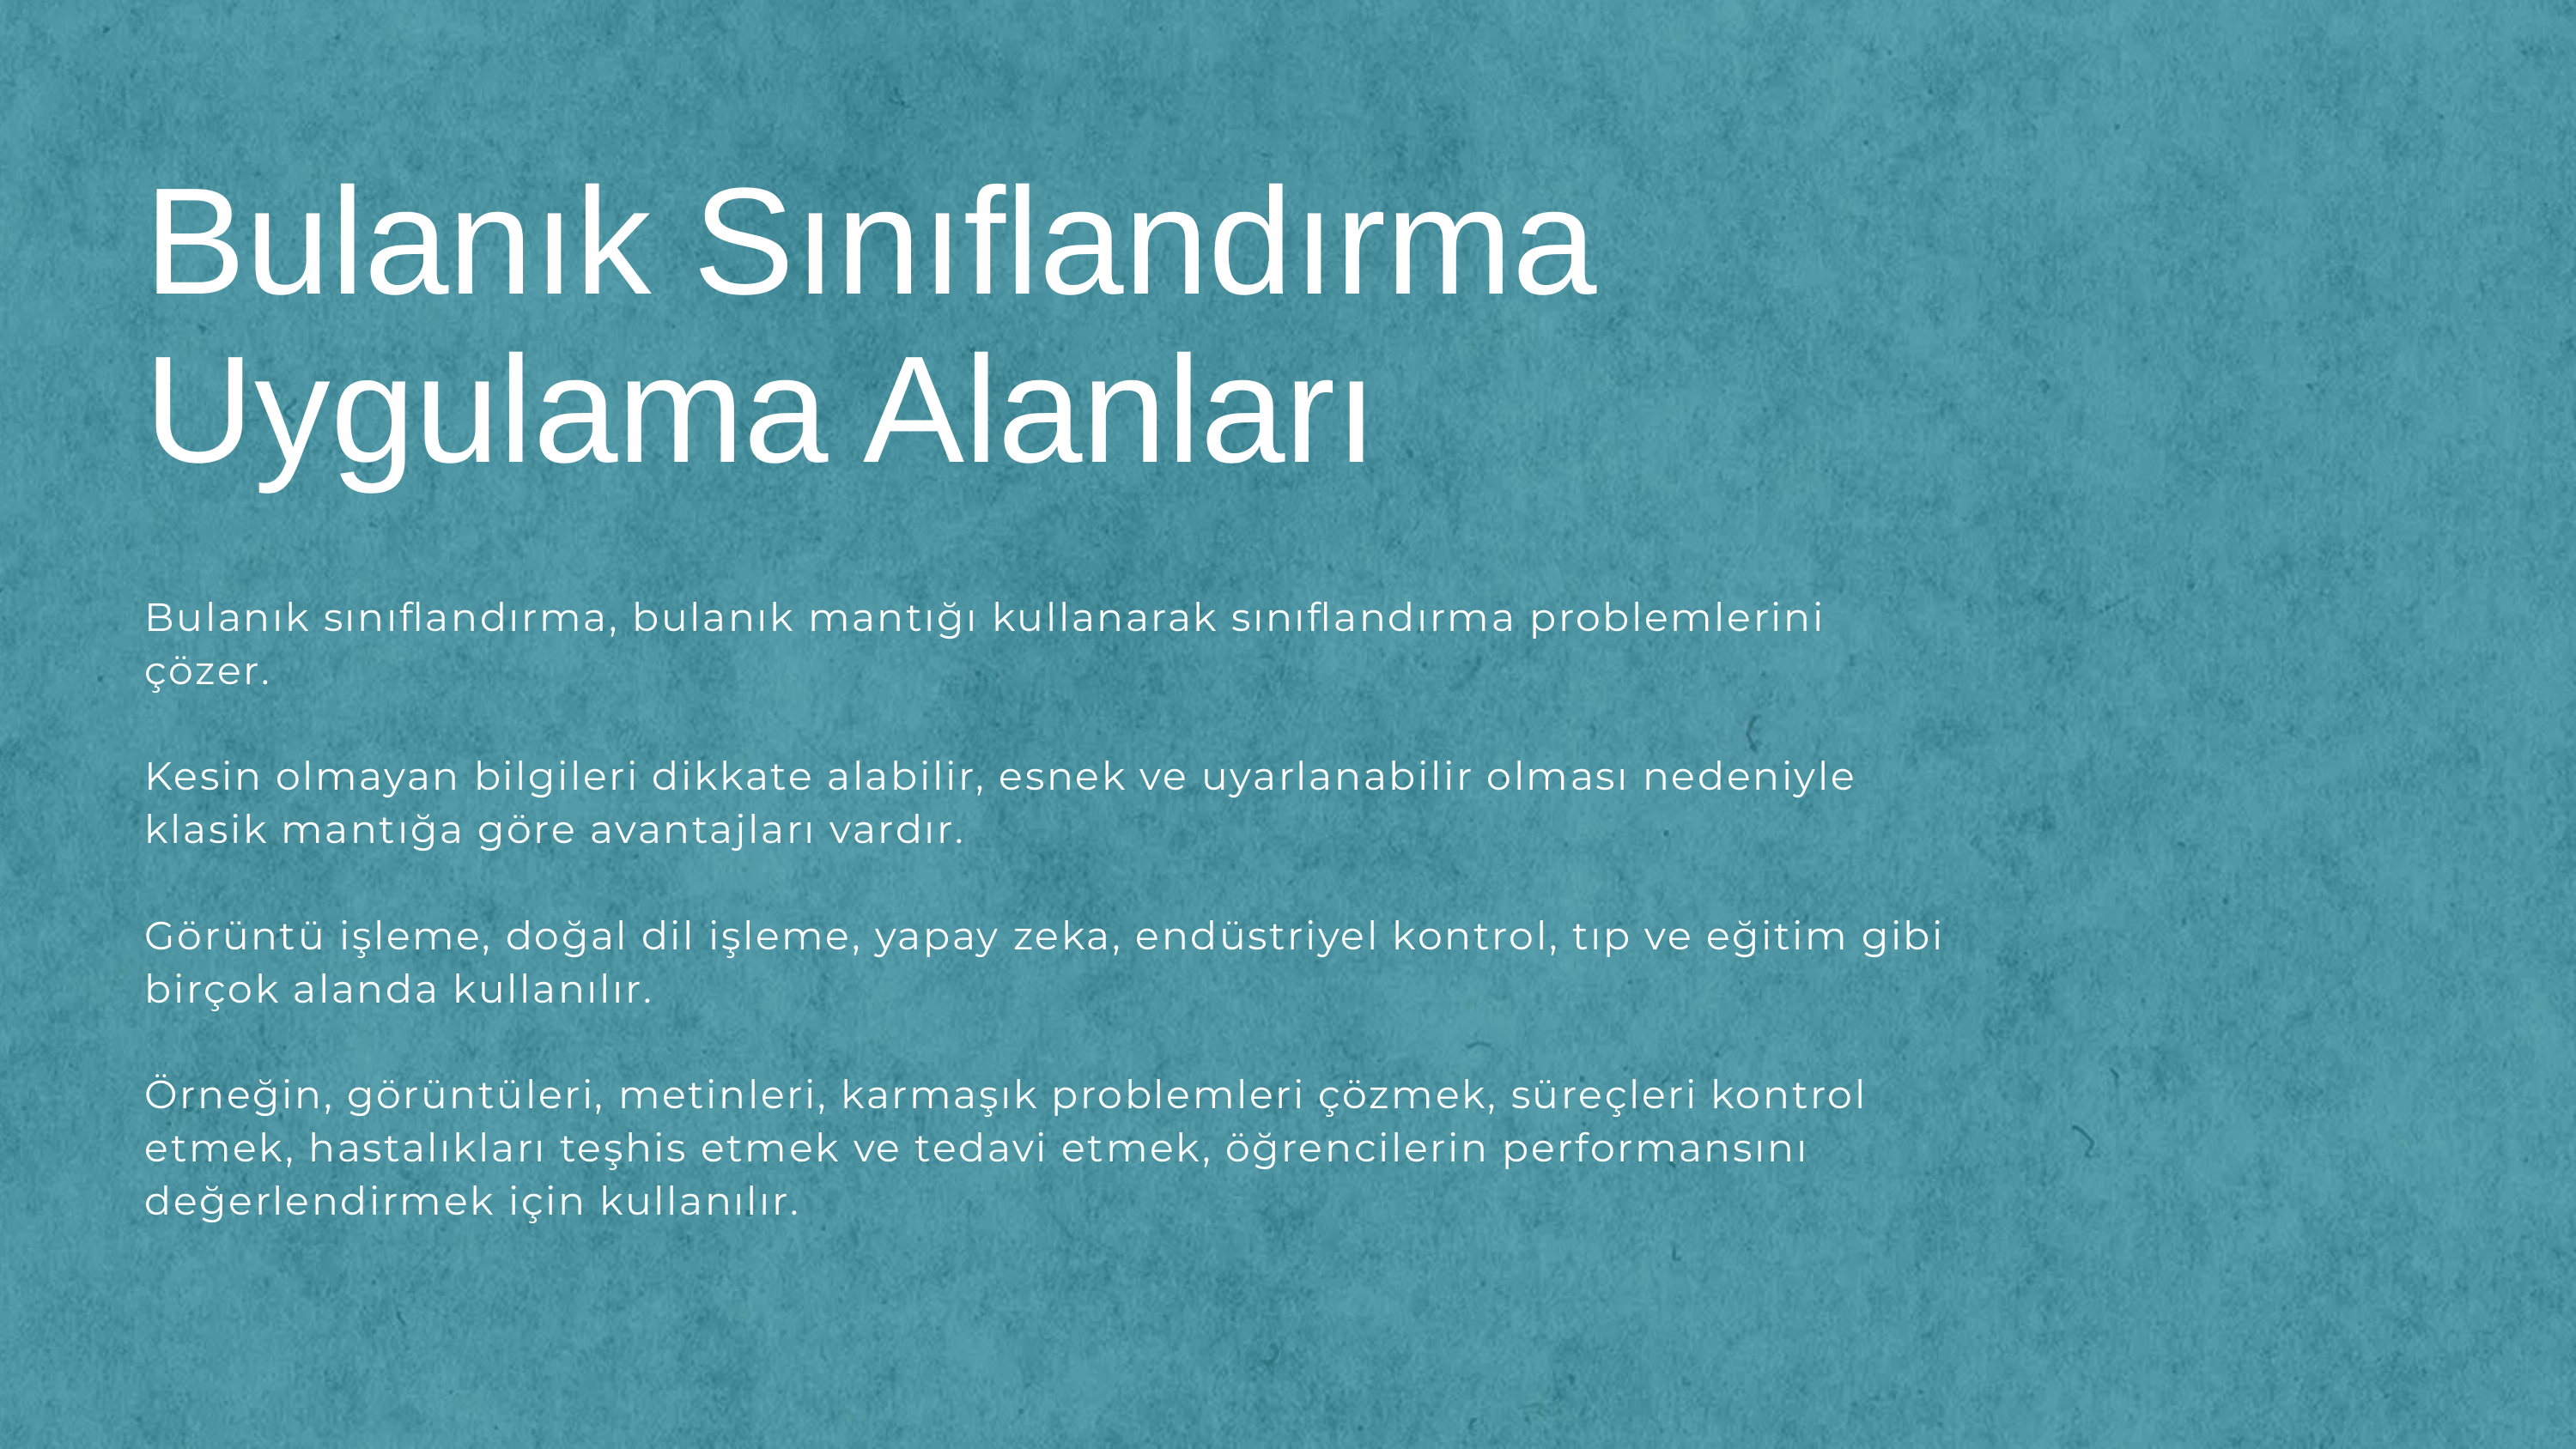

Bulanık Sınıflandırma Uygulama Alanları

Bulanık sınıflandırma, bulanık mantığı kullanarak sınıflandırma problemlerini çözer.

Kesin olmayan bilgileri dikkate alabilir, esnek ve uyarlanabilir olması nedeniyle klasik mantığa göre avantajları vardır.

Görüntü işleme, doğal dil işleme, yapay zeka, endüstriyel kontrol, tıp ve eğitim gibi birçok alanda kullanılır.

Örneğin, görüntüleri, metinleri, karmaşık problemleri çözmek, süreçleri kontrol etmek, hastalıkları teşhis etmek ve tedavi etmek, öğrencilerin performansını değerlendirmek için kullanılır.